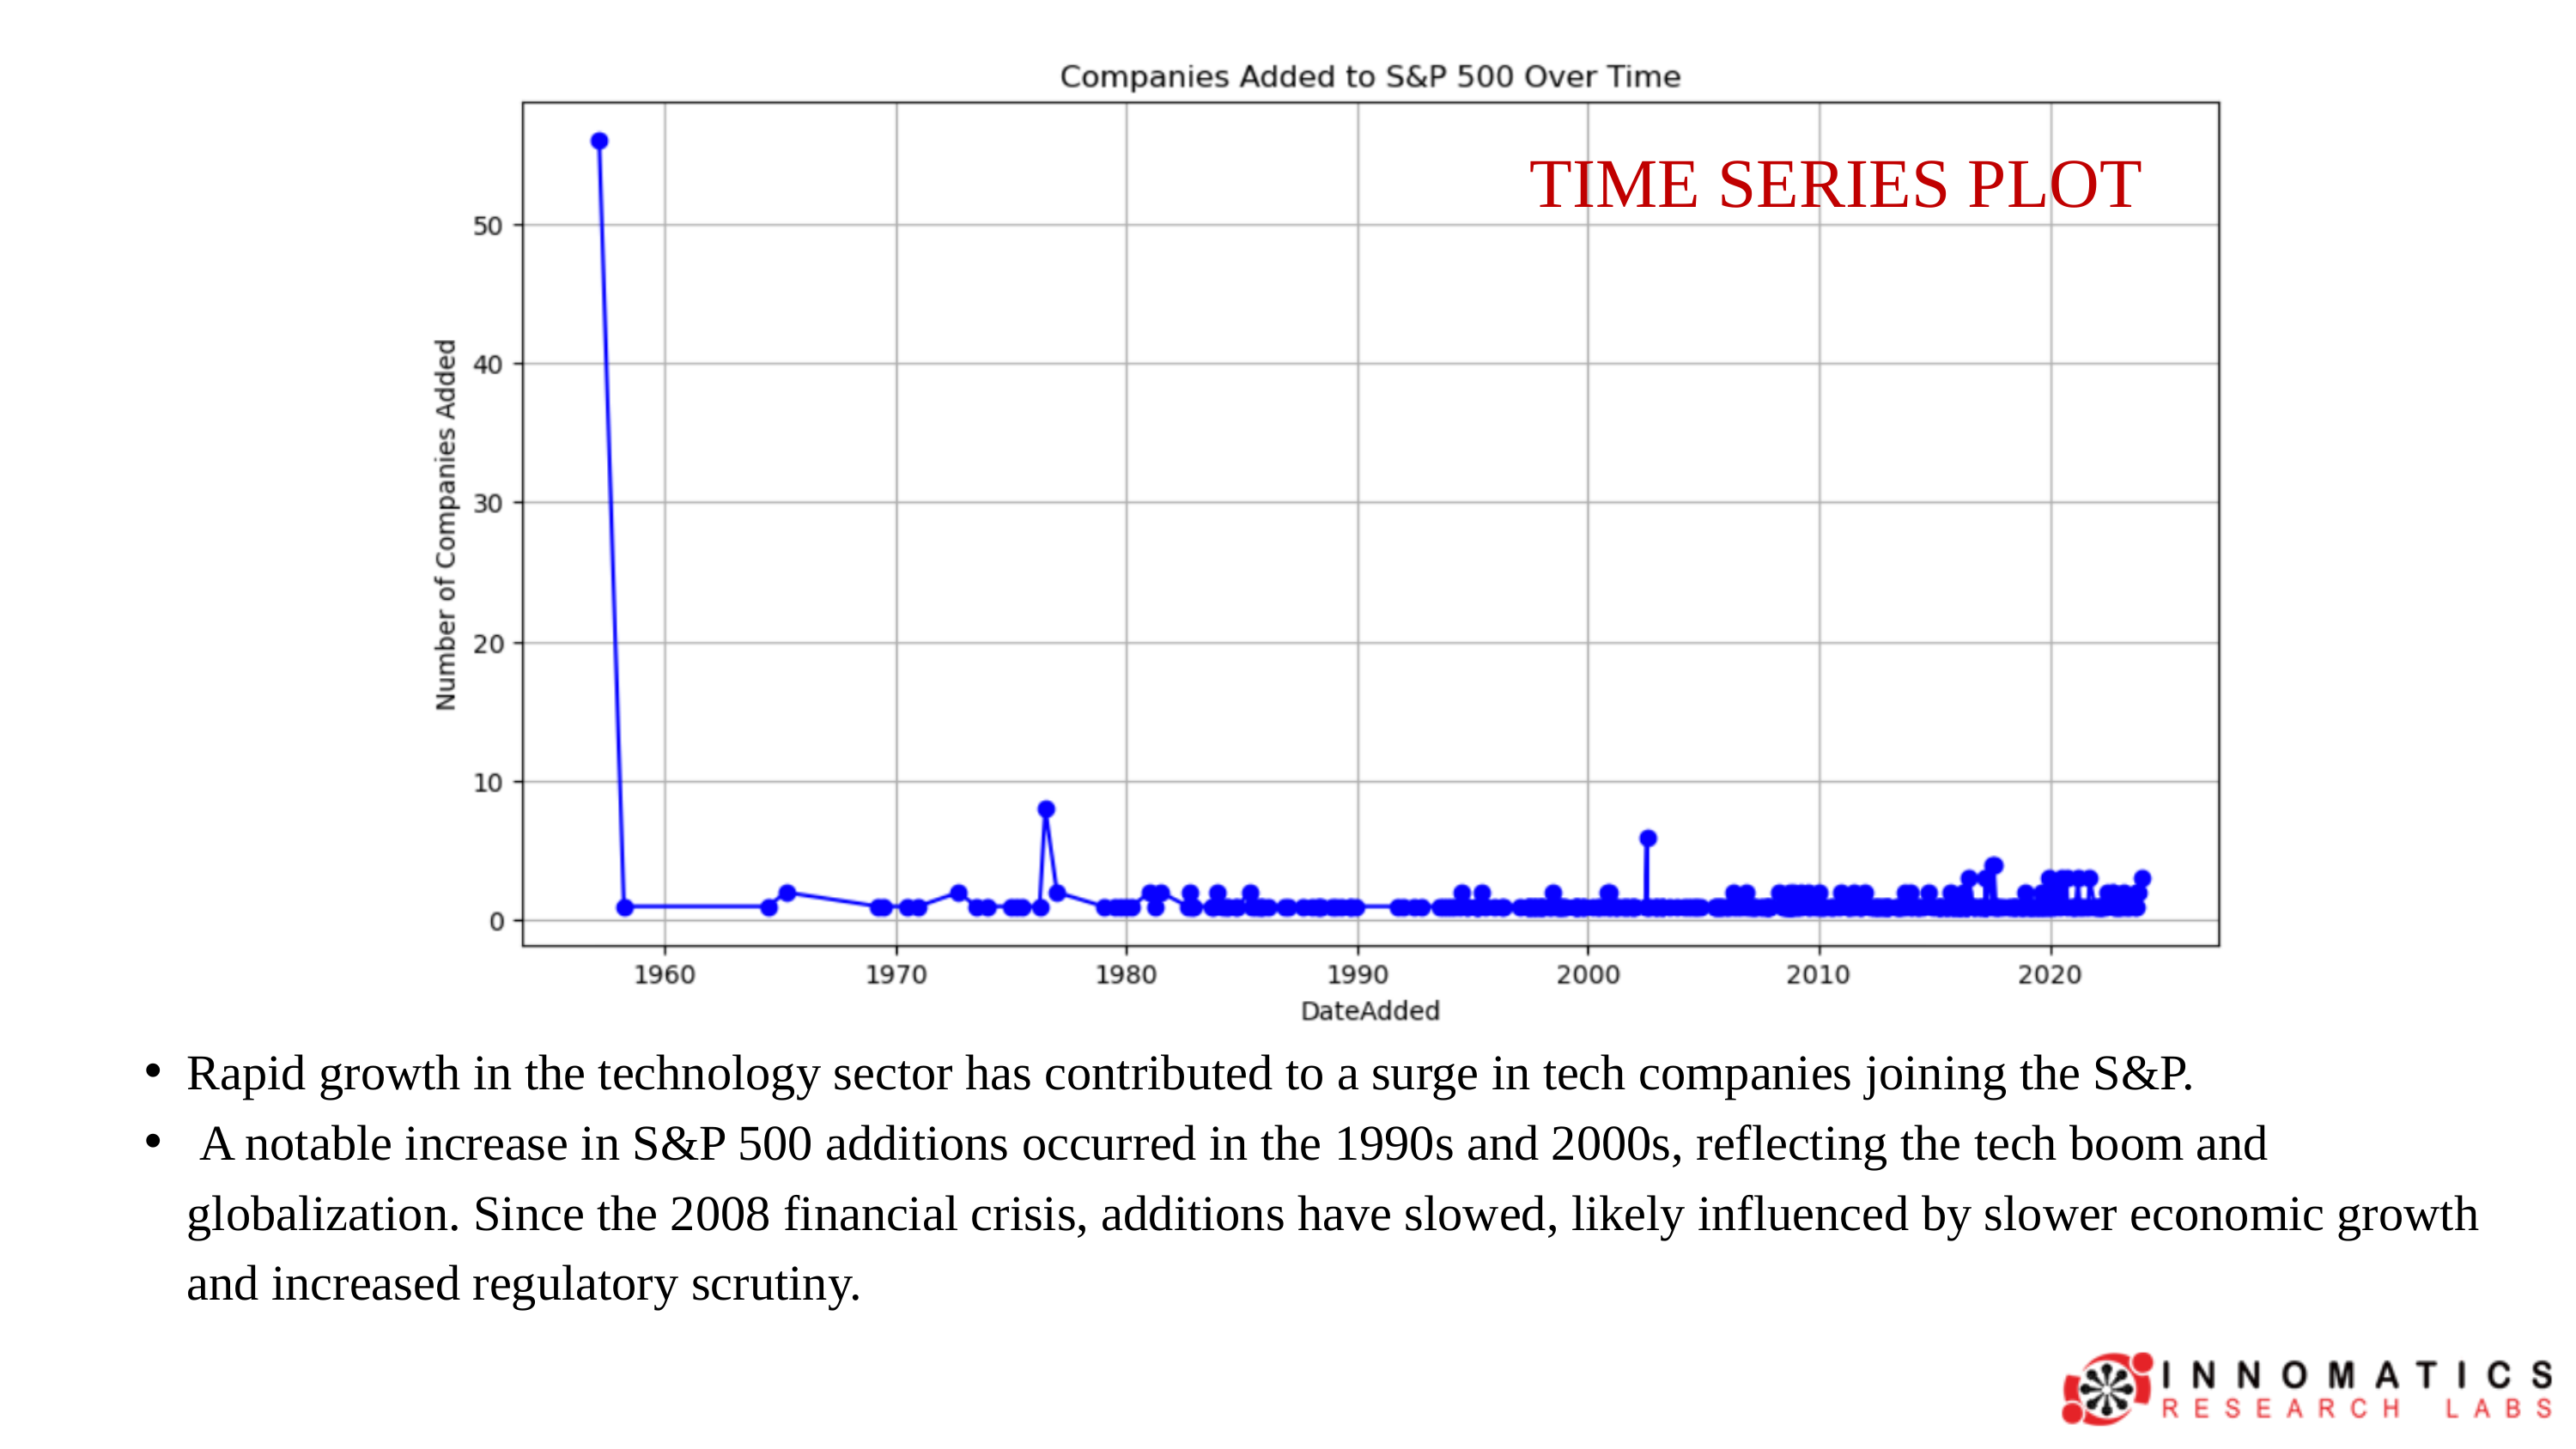

TIME SERIES PLOT
Rapid growth in the technology sector has contributed to a surge in tech companies joining the S&P.
 A notable increase in S&P 500 additions occurred in the 1990s and 2000s, reflecting the tech boom and globalization. Since the 2008 financial crisis, additions have slowed, likely influenced by slower economic growth and increased regulatory scrutiny.